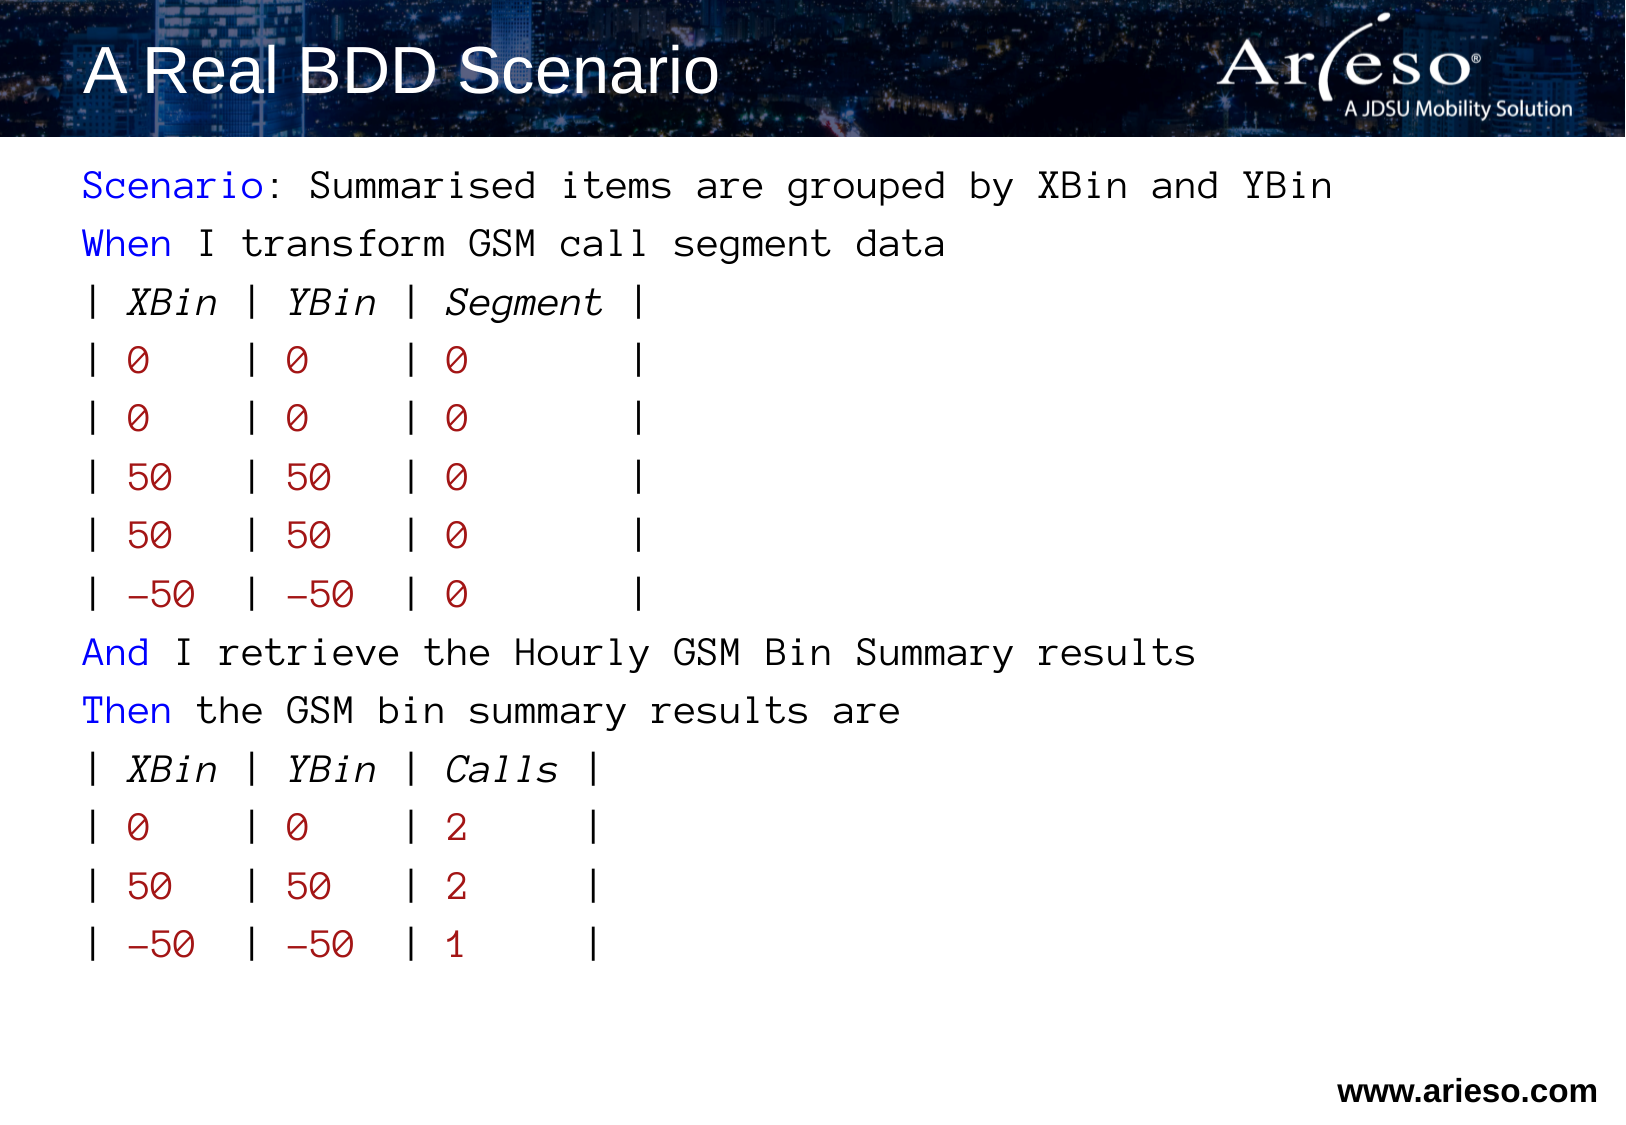

# A Real BDD Scenario
Scenario: Summarised items are grouped by XBin and YBin
When I transform GSM call segment data
| XBin | YBin | Segment |
| 0    | 0    | 0       |
| 0    | 0    | 0       |
| 50   | 50   | 0       |
| 50   | 50   | 0       |
| -50  | -50  | 0       |
And I retrieve the Hourly GSM Bin Summary results
Then the GSM bin summary results are
| XBin | YBin | Calls |
| 0    | 0    | 2     |
| 50   | 50   | 2     |
| -50  | -50  | 1     |